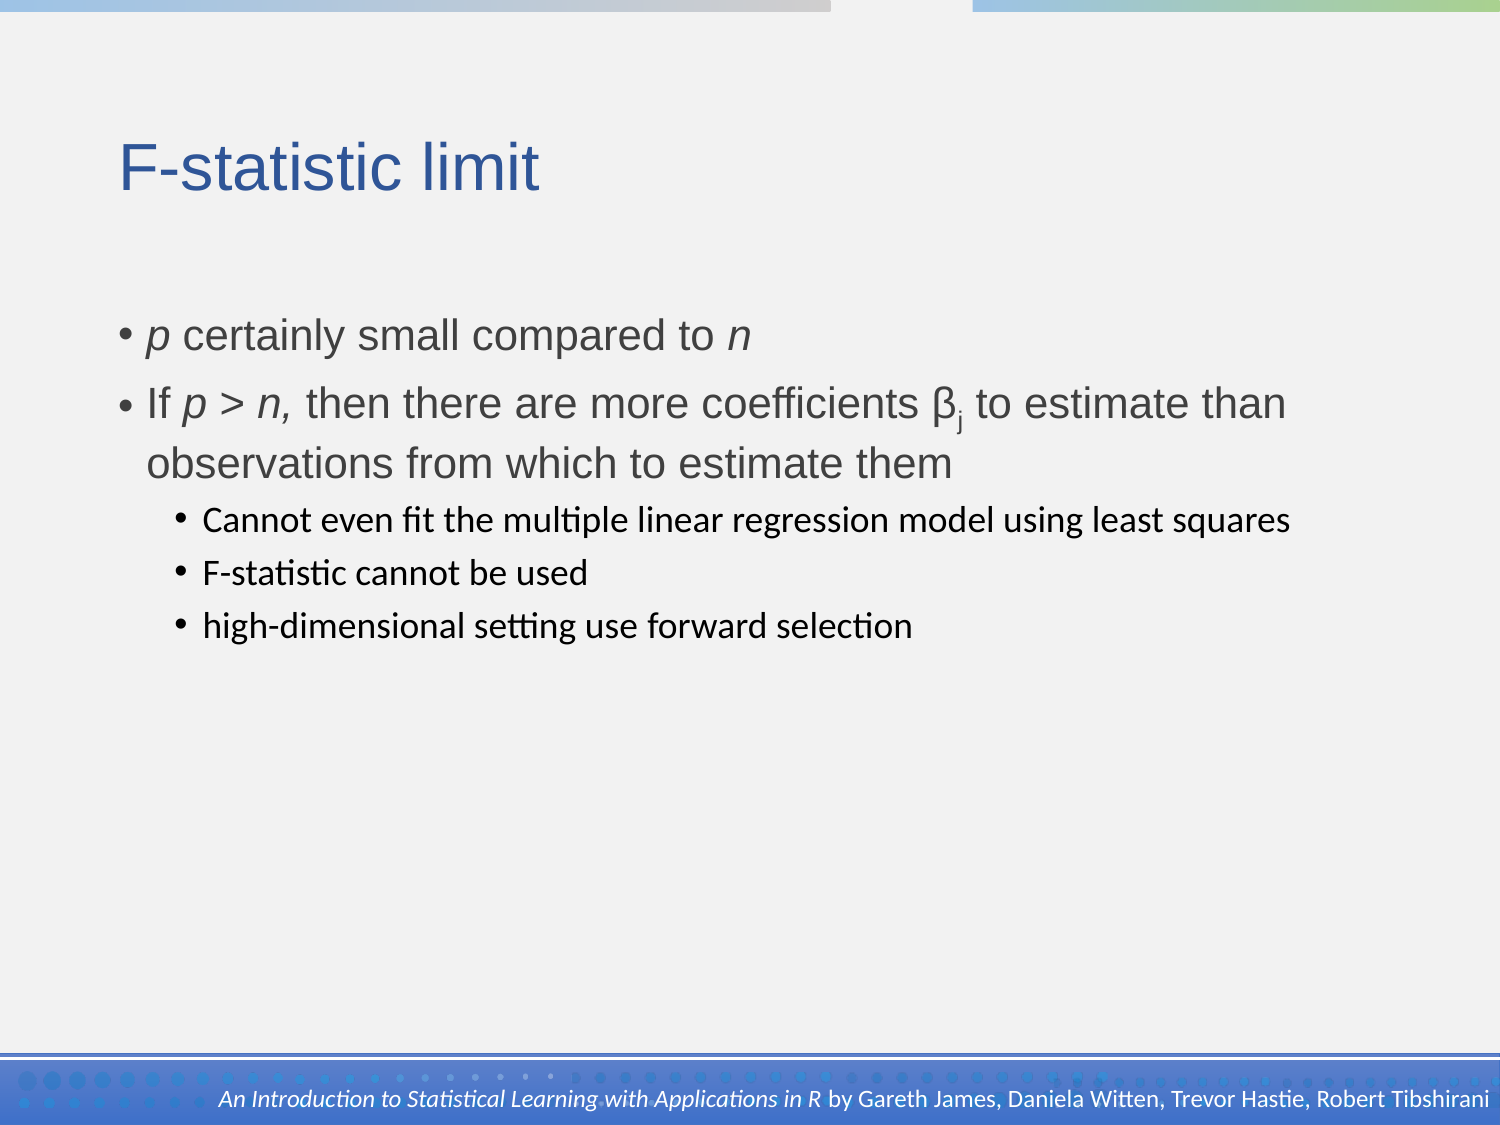

# F-statistic limit
p certainly small compared to n
If p > n, then there are more coefficients βj to estimate than observations from which to estimate them
Cannot even fit the multiple linear regression model using least squares
F-statistic cannot be used
high-dimensional setting use forward selection

An Introduction to Statistical Learning with Applications in R by Gareth James, Daniela Witten, Trevor Hastie, Robert Tibshirani